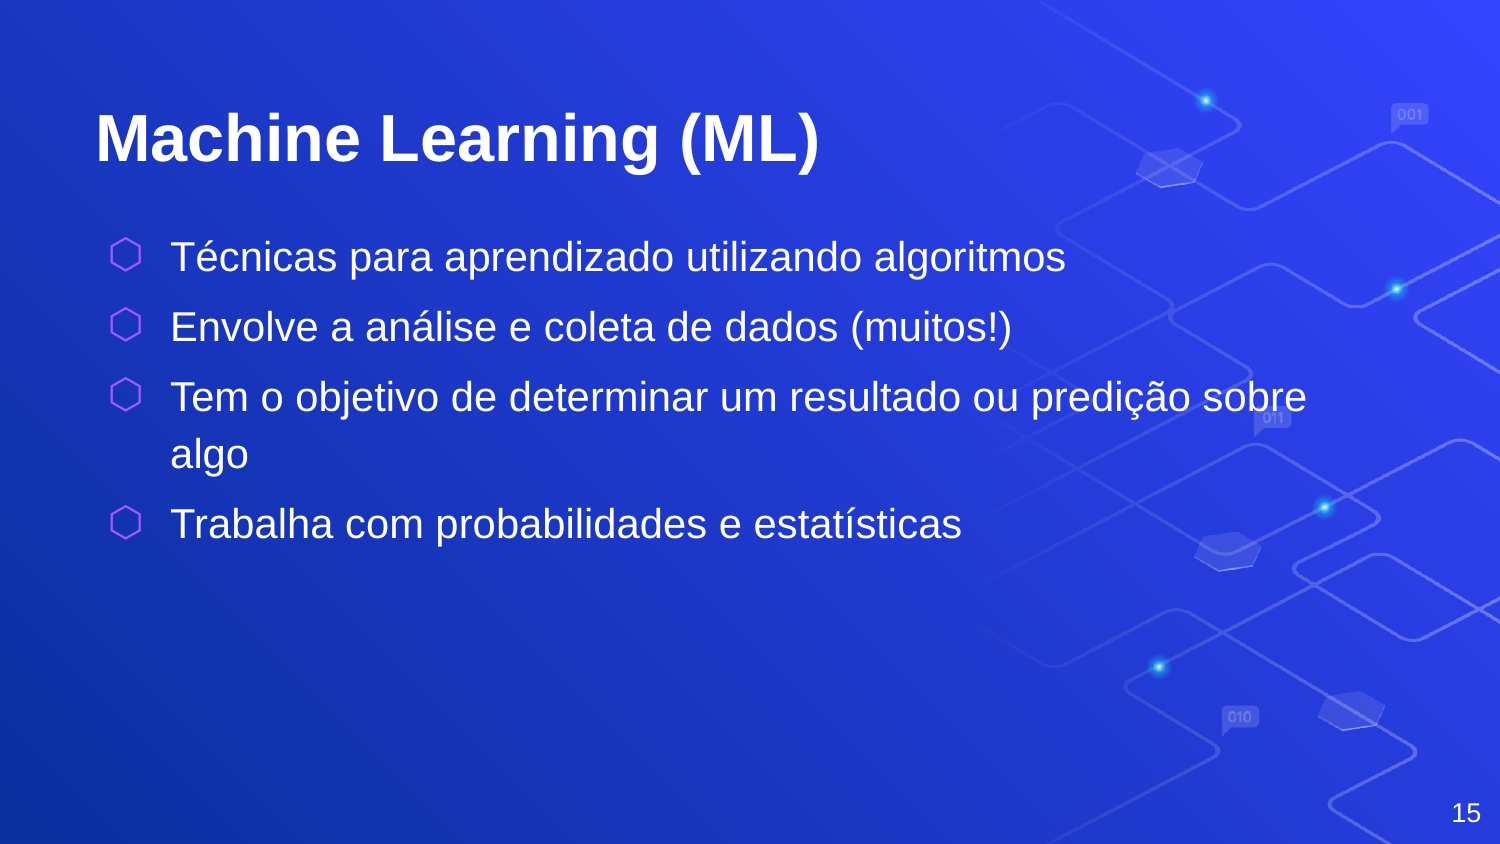

# Machine Learning (ML)
Técnicas para aprendizado utilizando algoritmos
Envolve a análise e coleta de dados (muitos!)
Tem o objetivo de determinar um resultado ou predição sobre algo
Trabalha com probabilidades e estatísticas

15